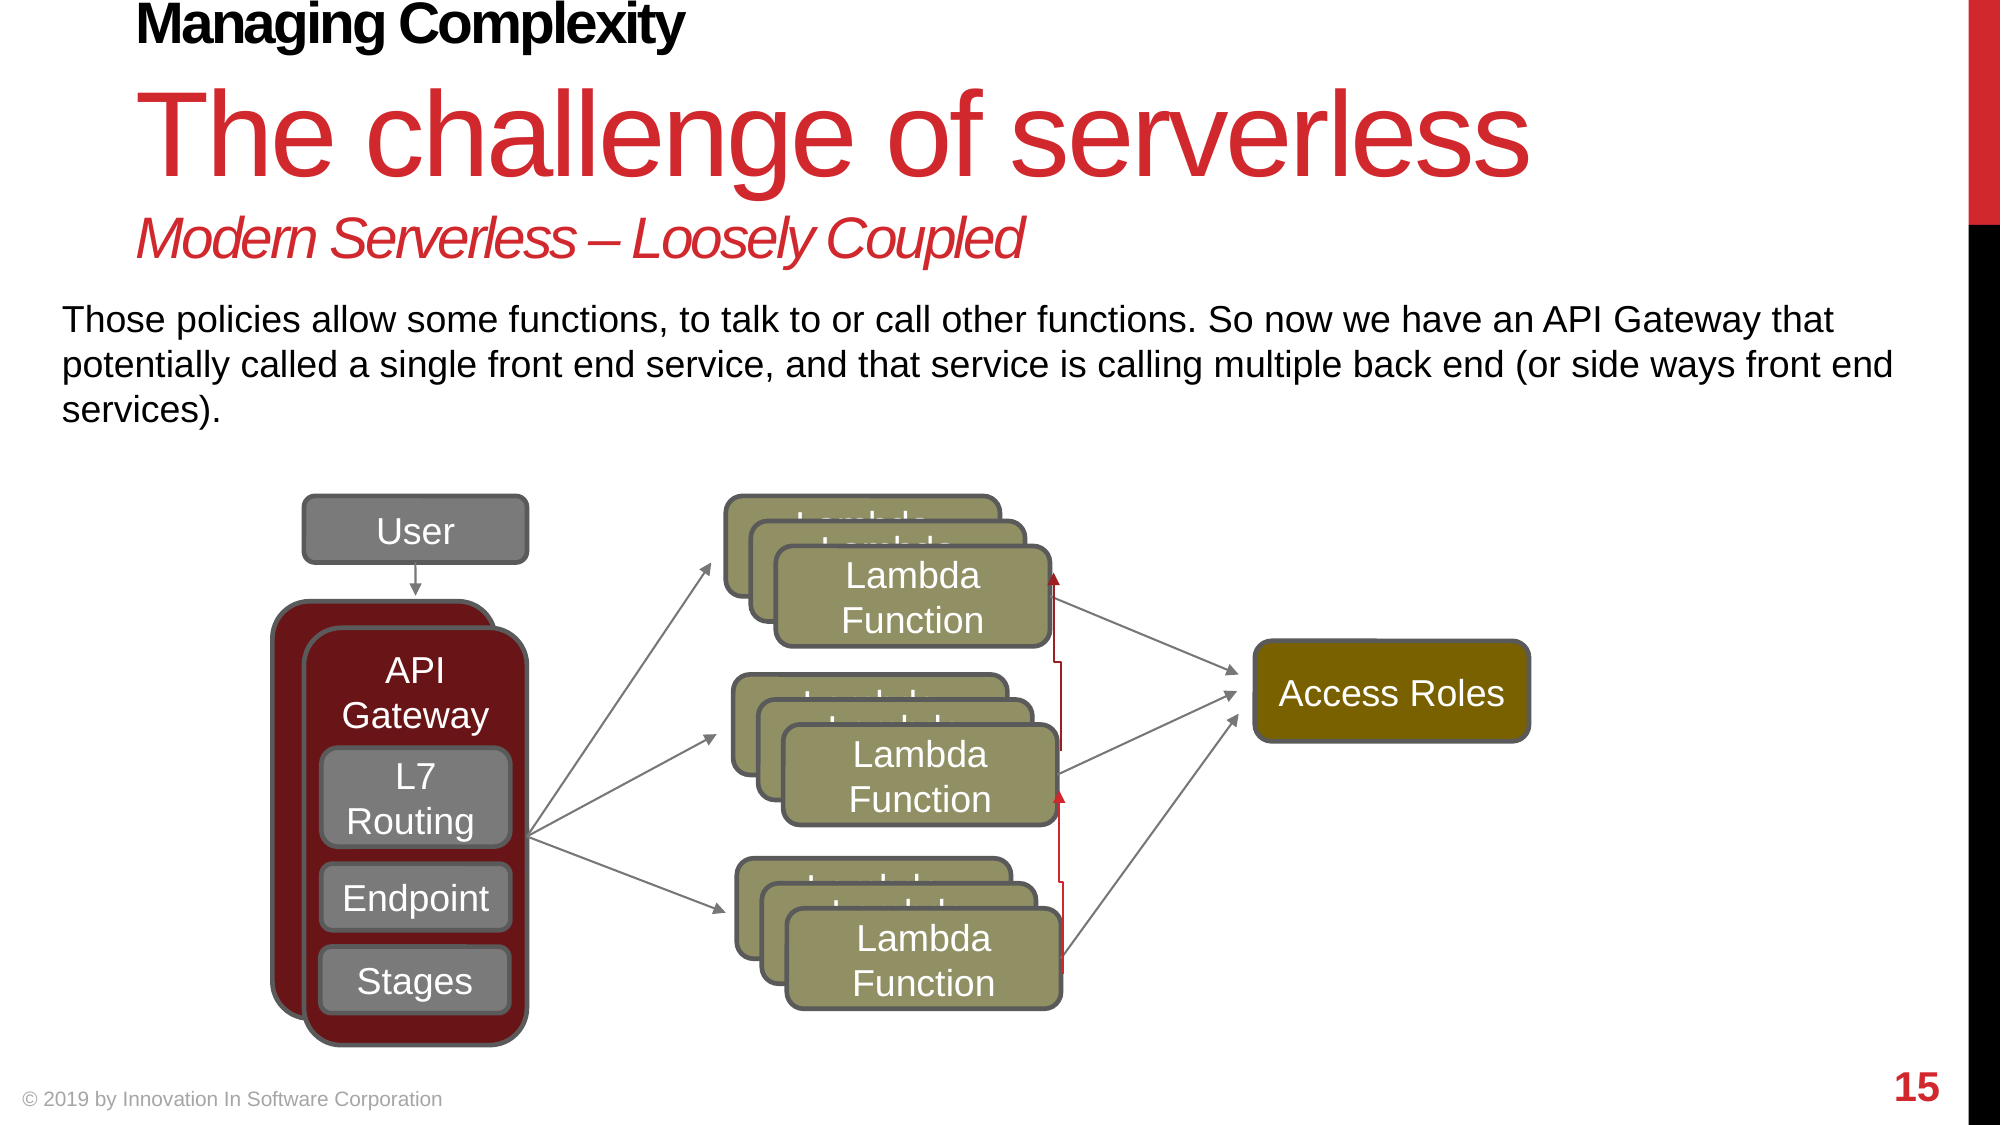

Managing Complexity
The challenge of serverless
Modern Serverless – Loosely Coupled
Those policies allow some functions, to talk to or call other functions. So now we have an API Gateway that potentially called a single front end service, and that service is calling multiple back end (or side ways front end services).
User
Lambda Function
Lambda Function
Lambda Function
API Gateway
API Gateway
Access Roles
Lambda Function
Lambda Function
Lambda Function
L7 Routing
Lambda Function
Endpoint
Lambda Function
Lambda Function
Stages
15
© 2019 by Innovation In Software Corporation